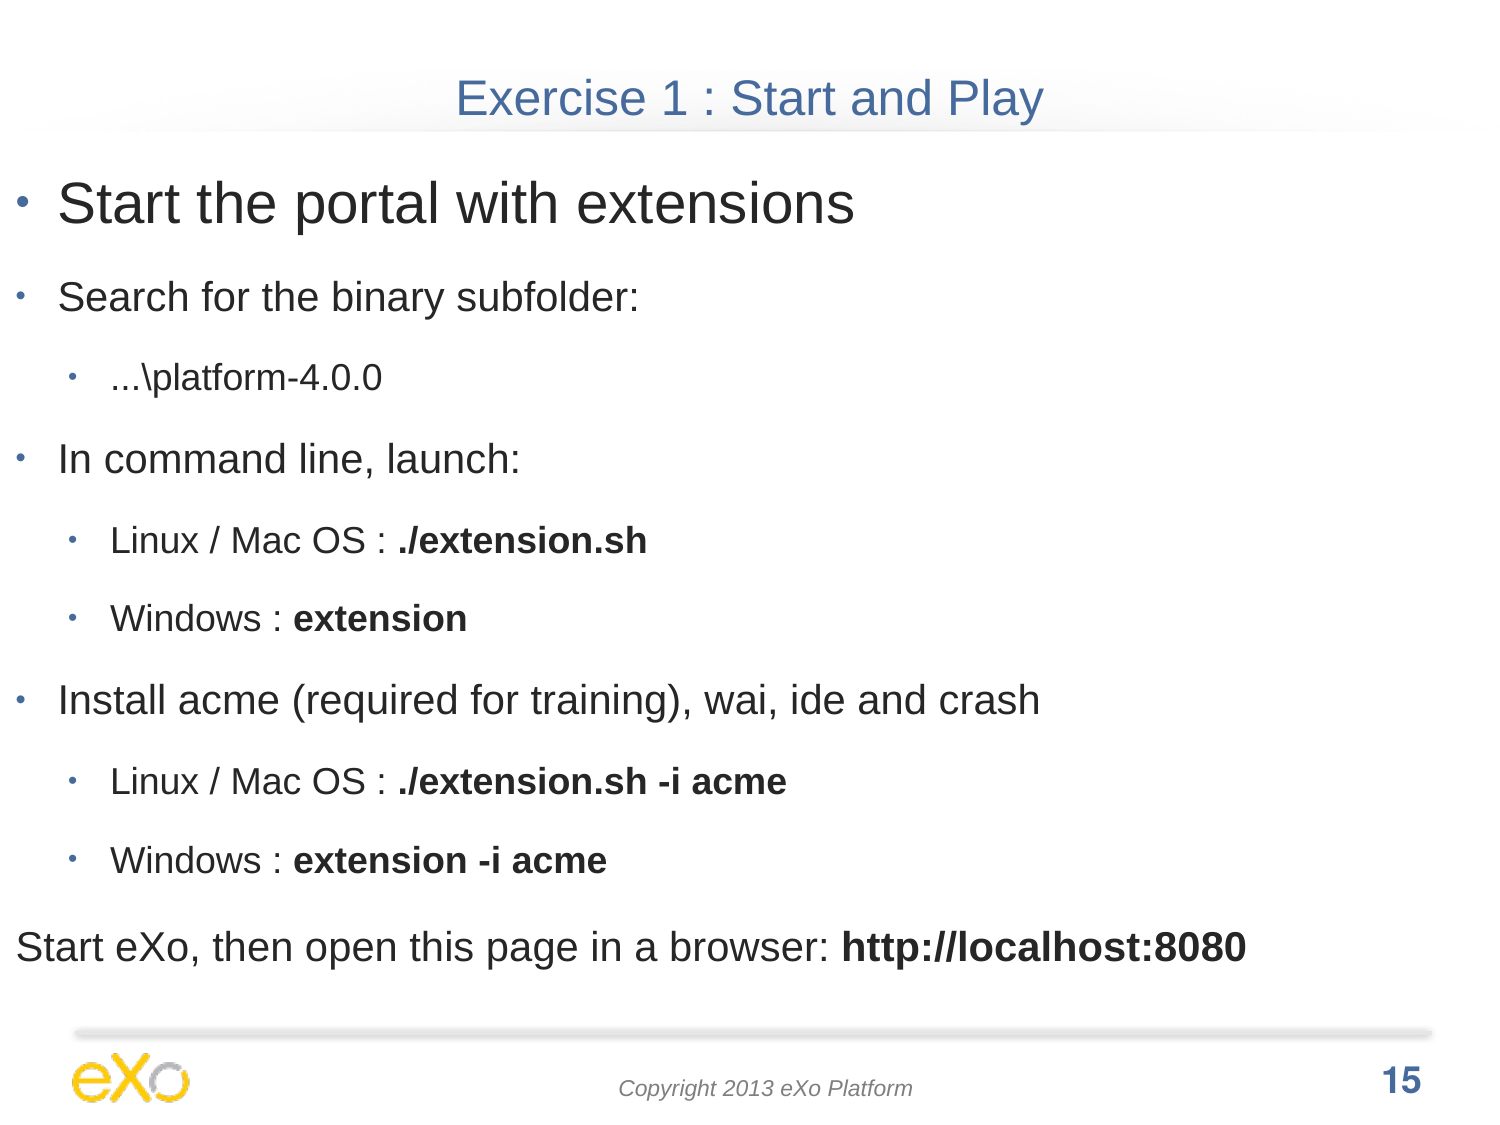

# Exercise 1 : Start and Play
Start the portal with extensions
Search for the binary subfolder:
...\platform-4.0.0
In command line, launch:
Linux / Mac OS : ./extension.sh
Windows : extension
Install acme (required for training), wai, ide and crash
Linux / Mac OS : ./extension.sh -i acme
Windows : extension -i acme
Start eXo, then open this page in a browser: http://localhost:8080
15
Copyright 2013 eXo Platform